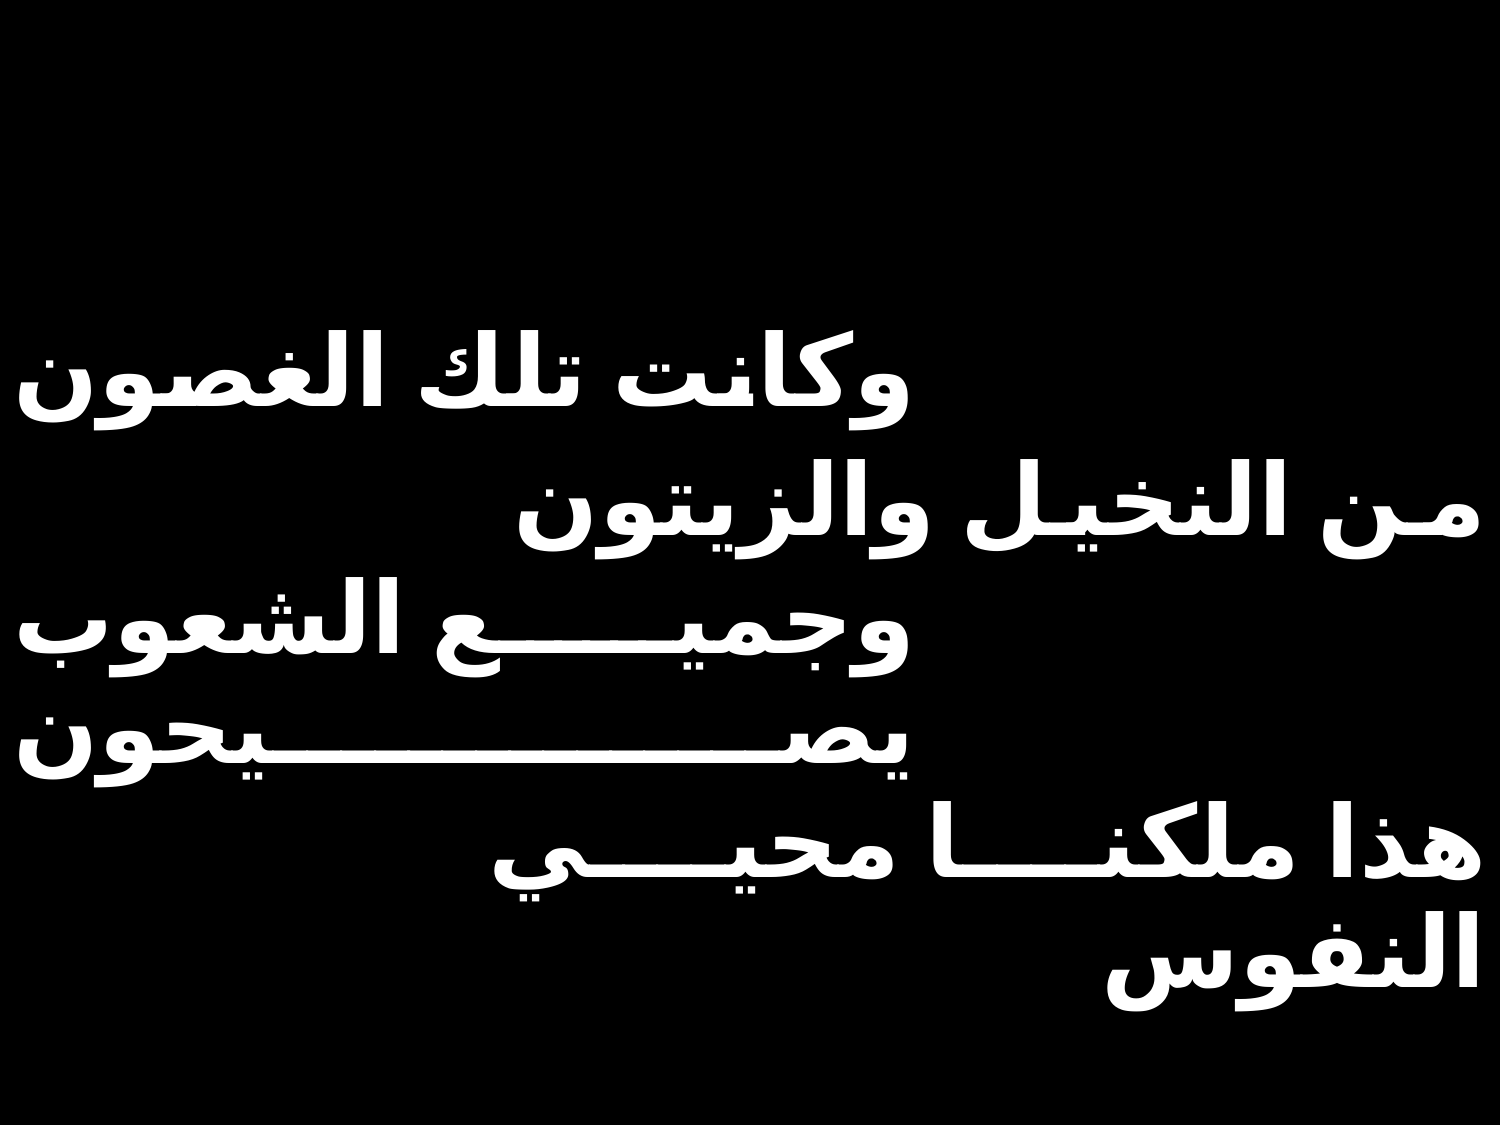

| وكانت تلك الغصون |  |  |
| --- | --- | --- |
|  | من النخيل والزيتون |  |
| وجميع الشعوب يصيحون |  |  |
|  | هذا ملكنا محيي النفوس |  |